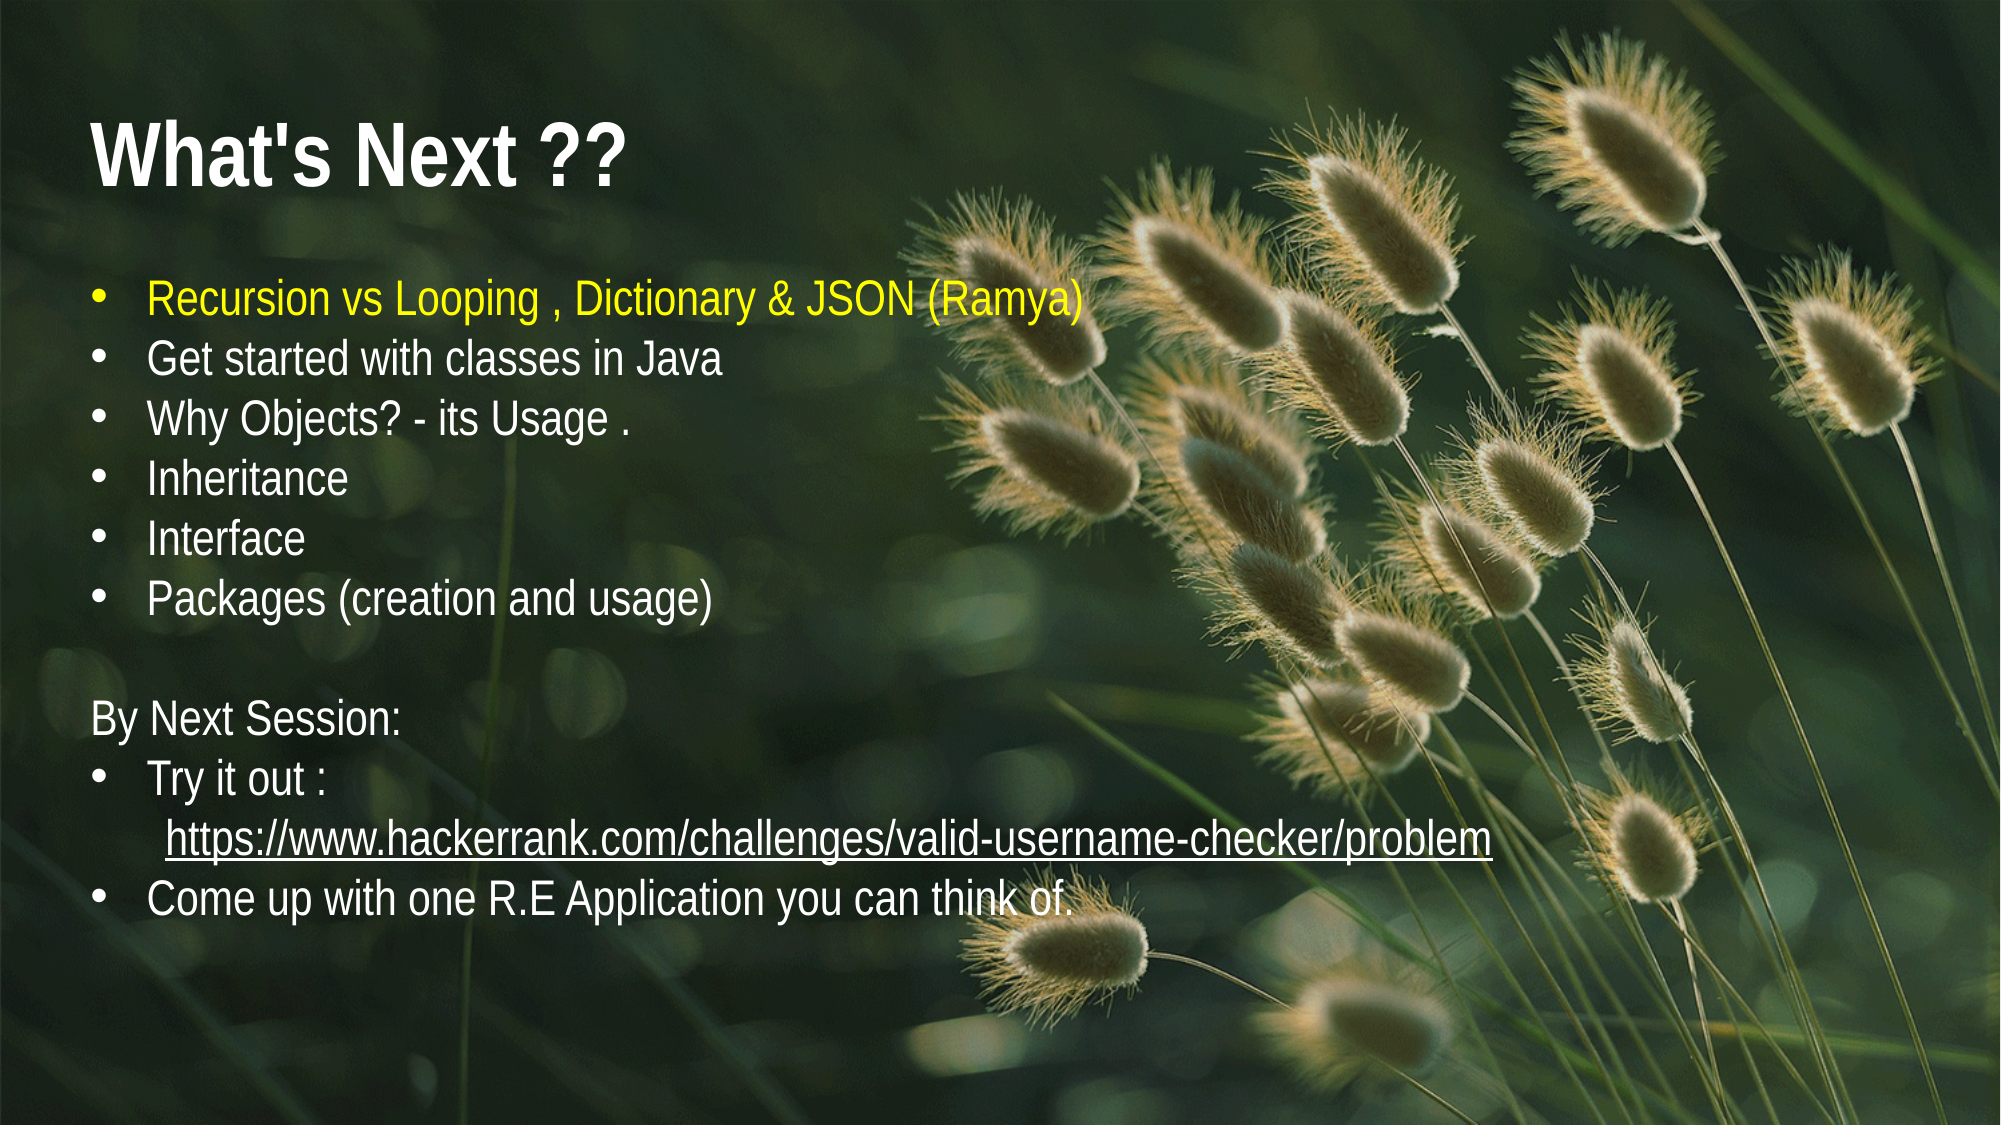

What's Next ??

Recursion vs Looping , Dictionary & JSON (Ramya)
Get started with classes in Java
Why Objects? - its Usage .
Inheritance
Interface
Packages (creation and usage)

By Next Session:
Try it out :
https://www.hackerrank.com/challenges/valid-username-checker/problem
Come up with one R.E Application you can think of.